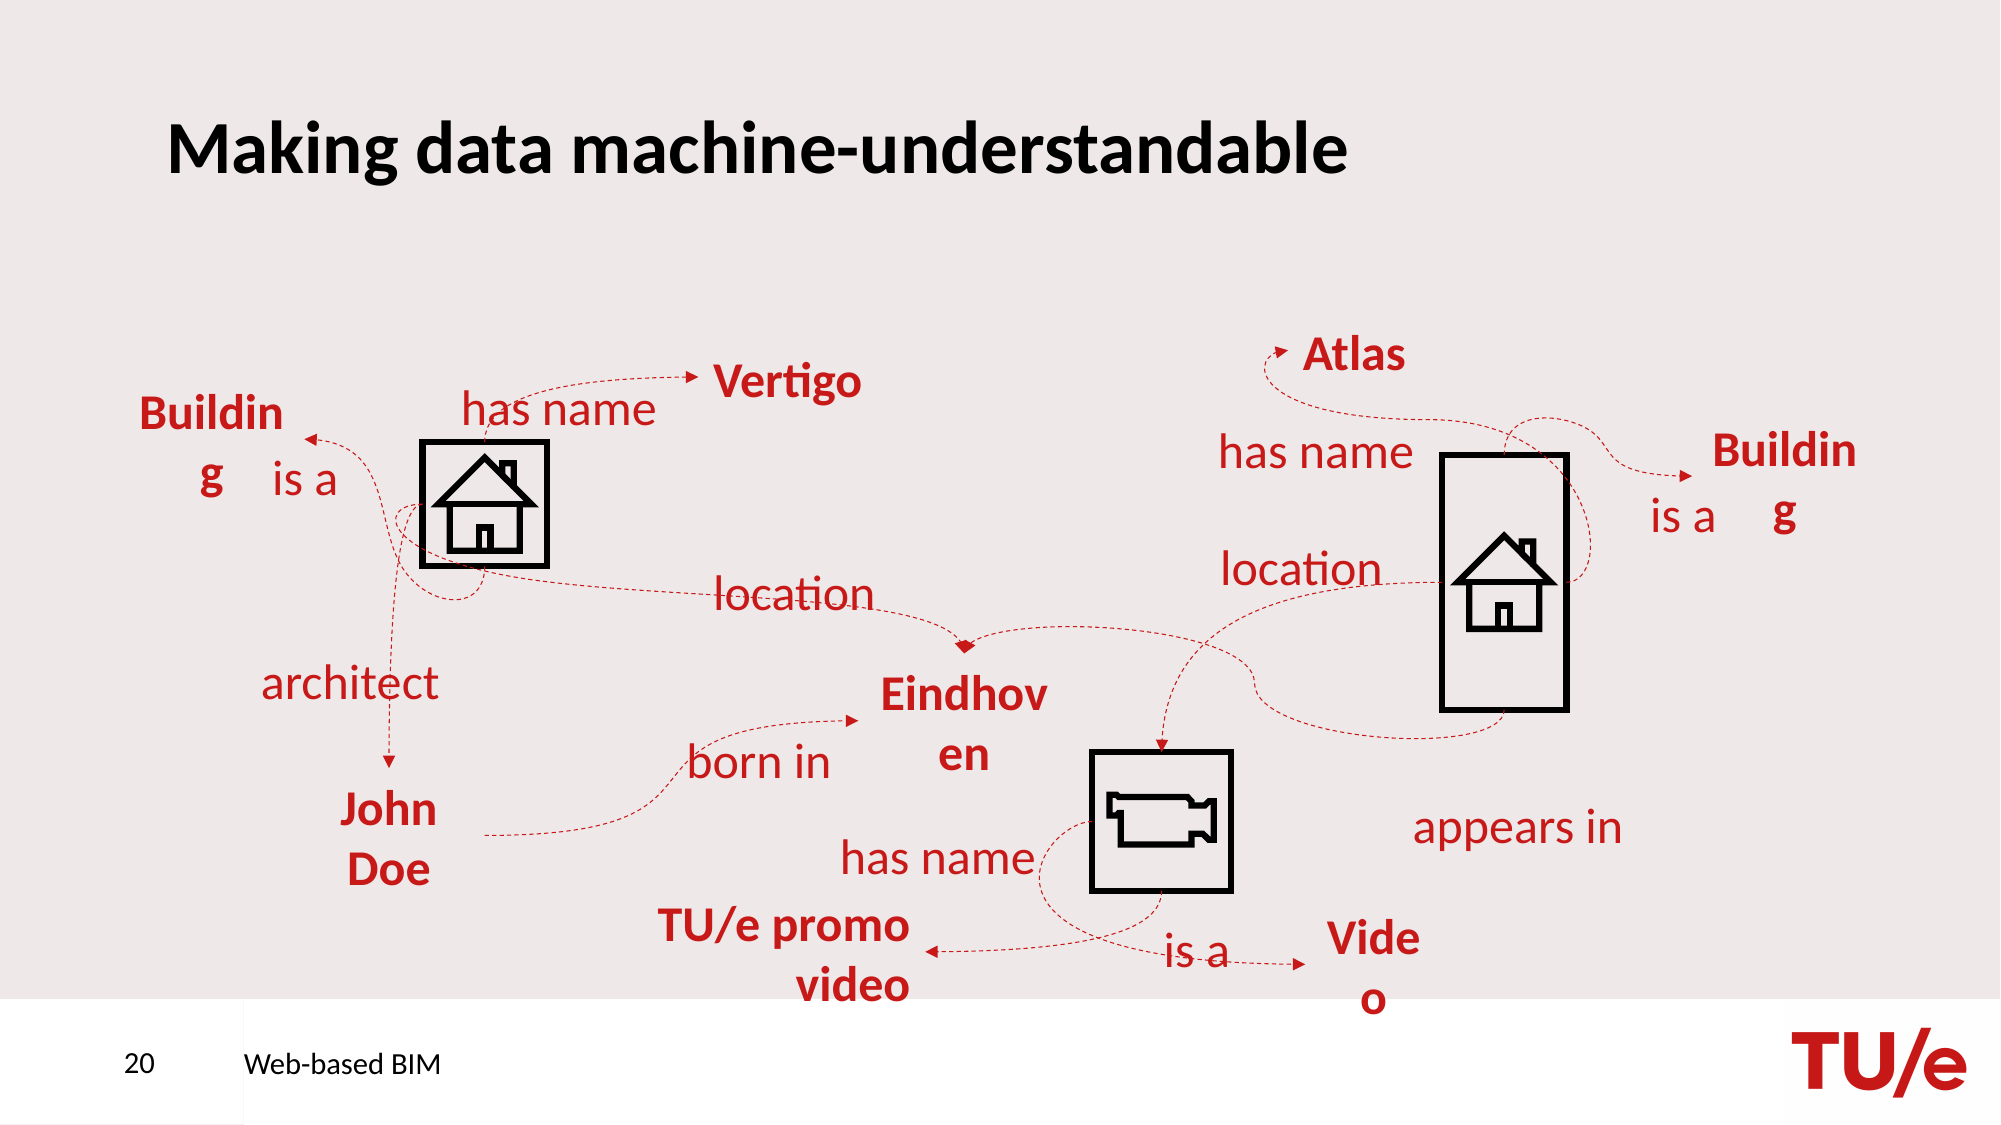

# Making data machine-understandable
Atlas
Vertigo
has name
Building
Building
has name
is a

is a
location
location
architect
Eindhoven
born in

John Doe
appears in
has name
TU/e promo video
Video
is a
20
Web-based BIM